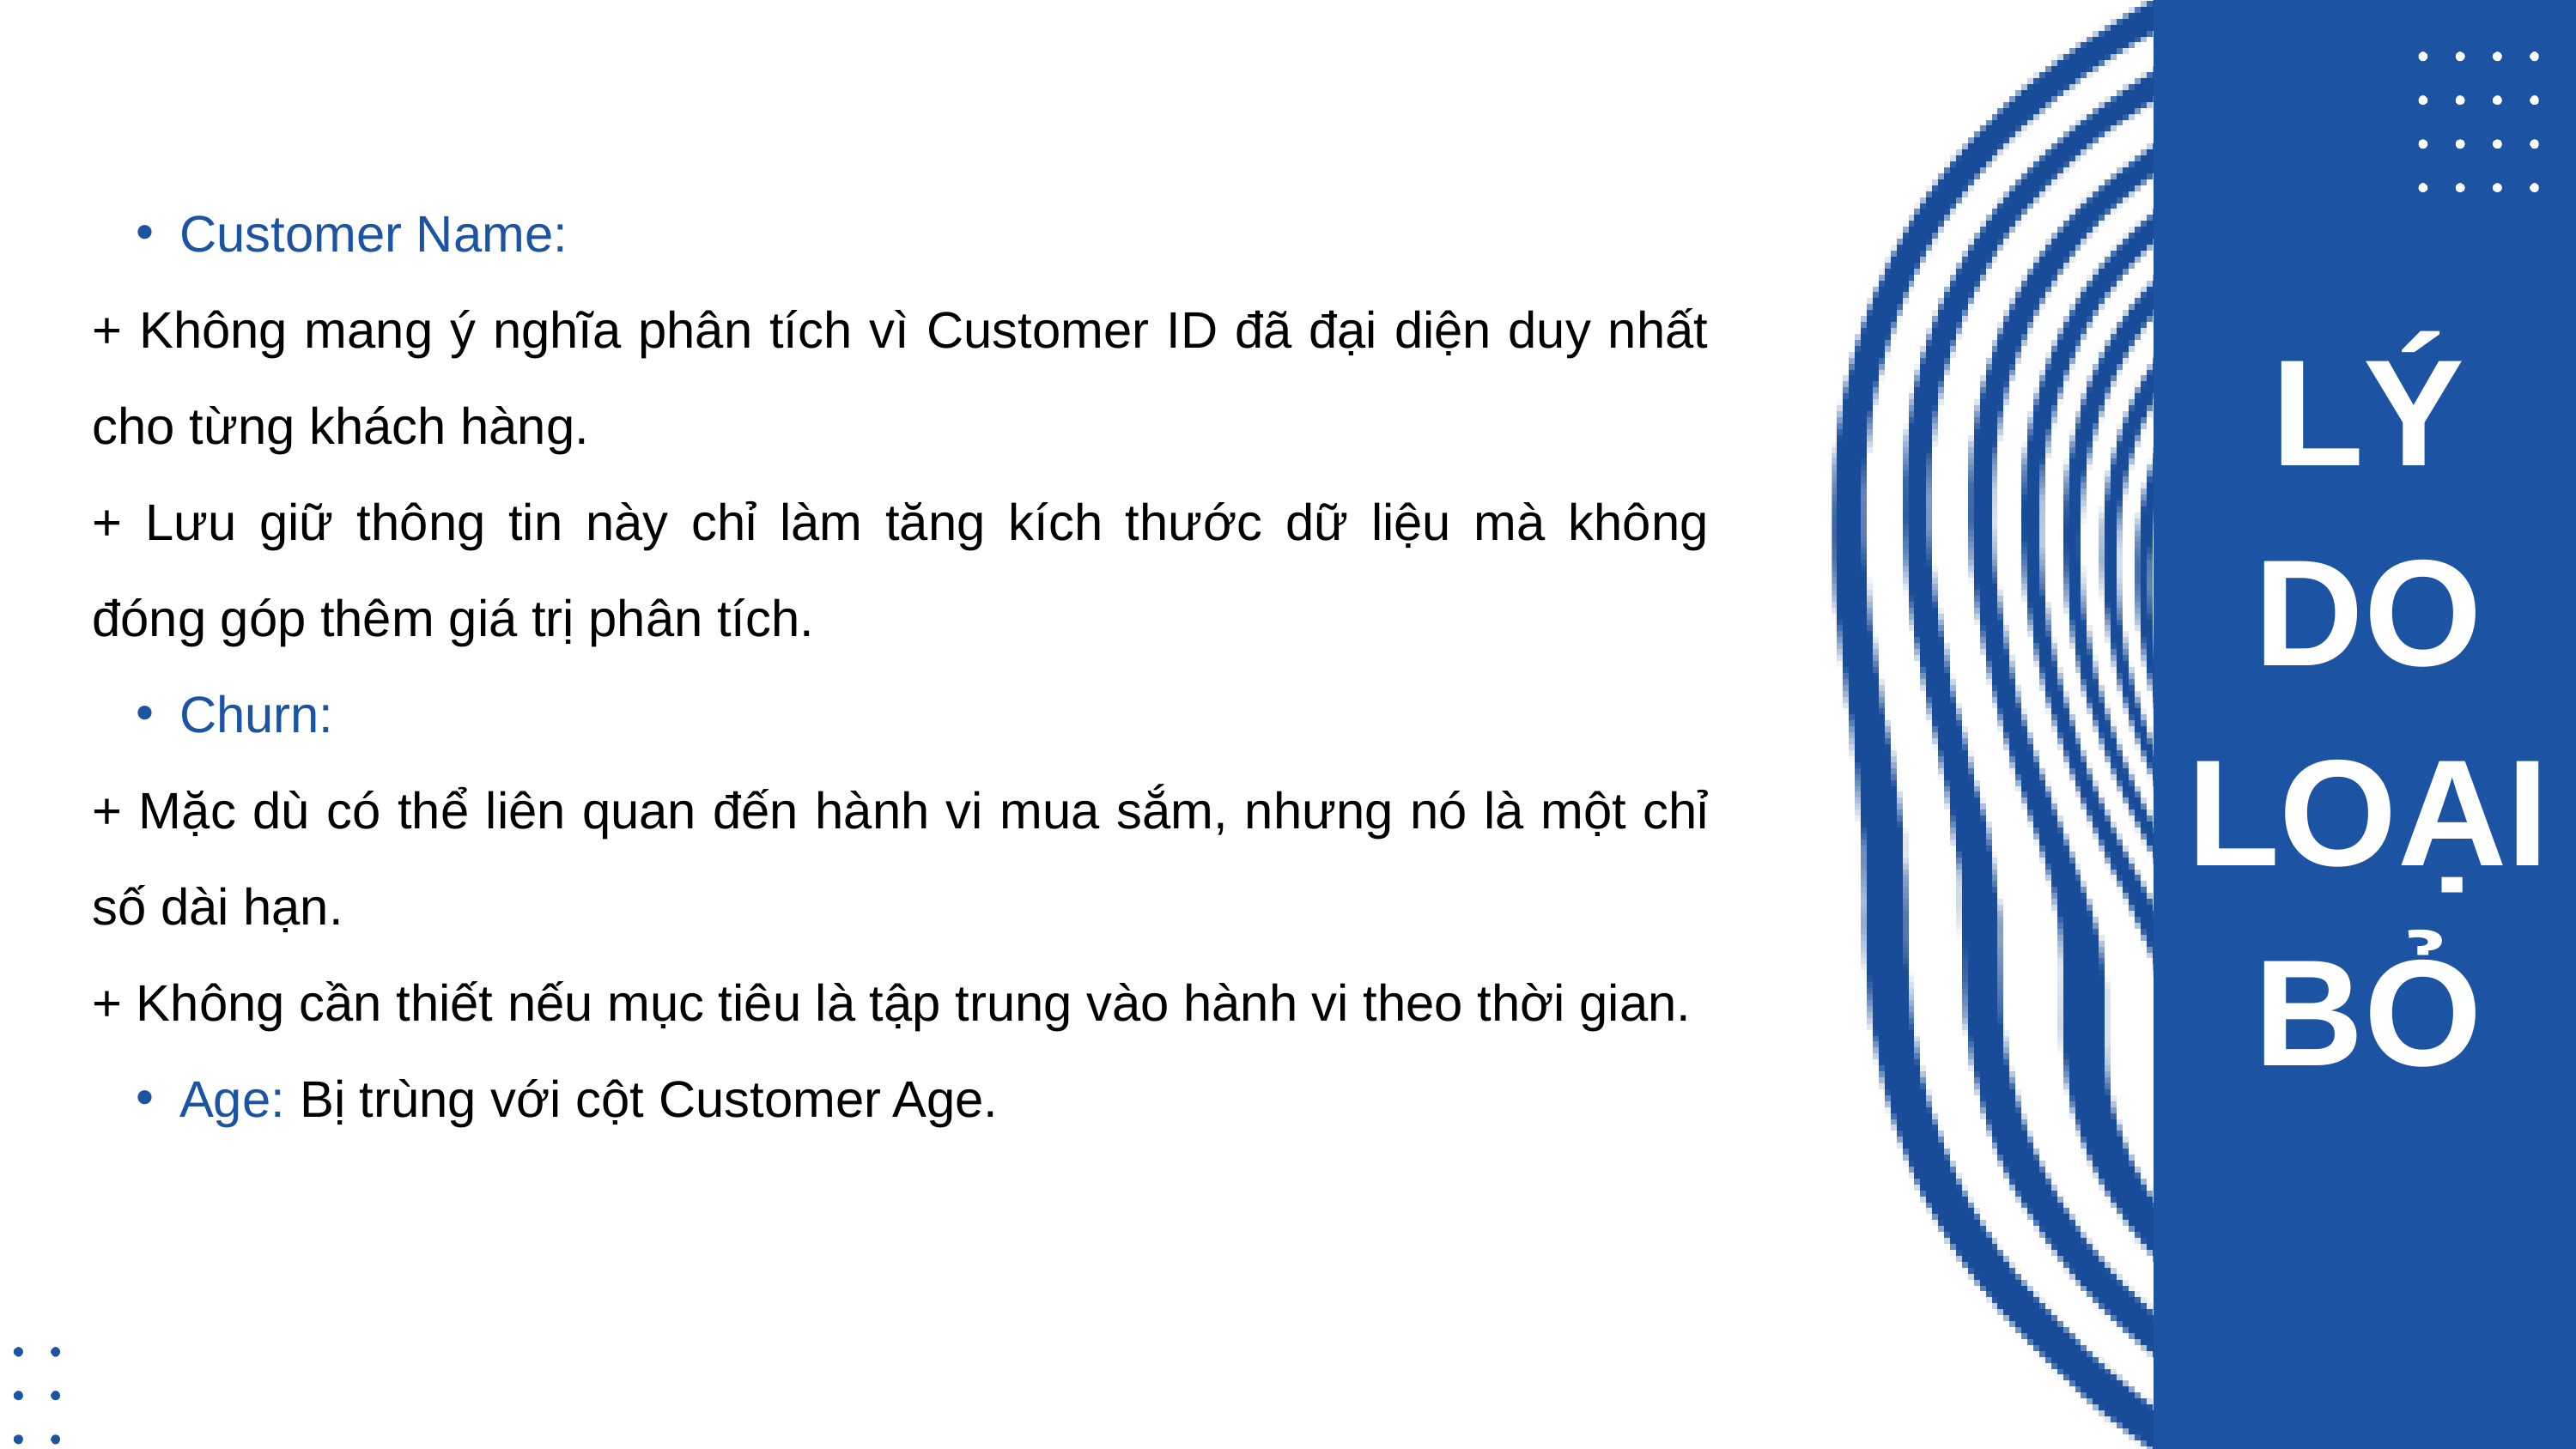

Customer Name:
+ Không mang ý nghĩa phân tích vì Customer ID đã đại diện duy nhất cho từng khách hàng.
+ Lưu giữ thông tin này chỉ làm tăng kích thước dữ liệu mà không đóng góp thêm giá trị phân tích.
Churn:
+ Mặc dù có thể liên quan đến hành vi mua sắm, nhưng nó là một chỉ số dài hạn.
+ Không cần thiết nếu mục tiêu là tập trung vào hành vi theo thời gian.
Age: Bị trùng với cột Customer Age.

LÝ DO LOẠI BỎ